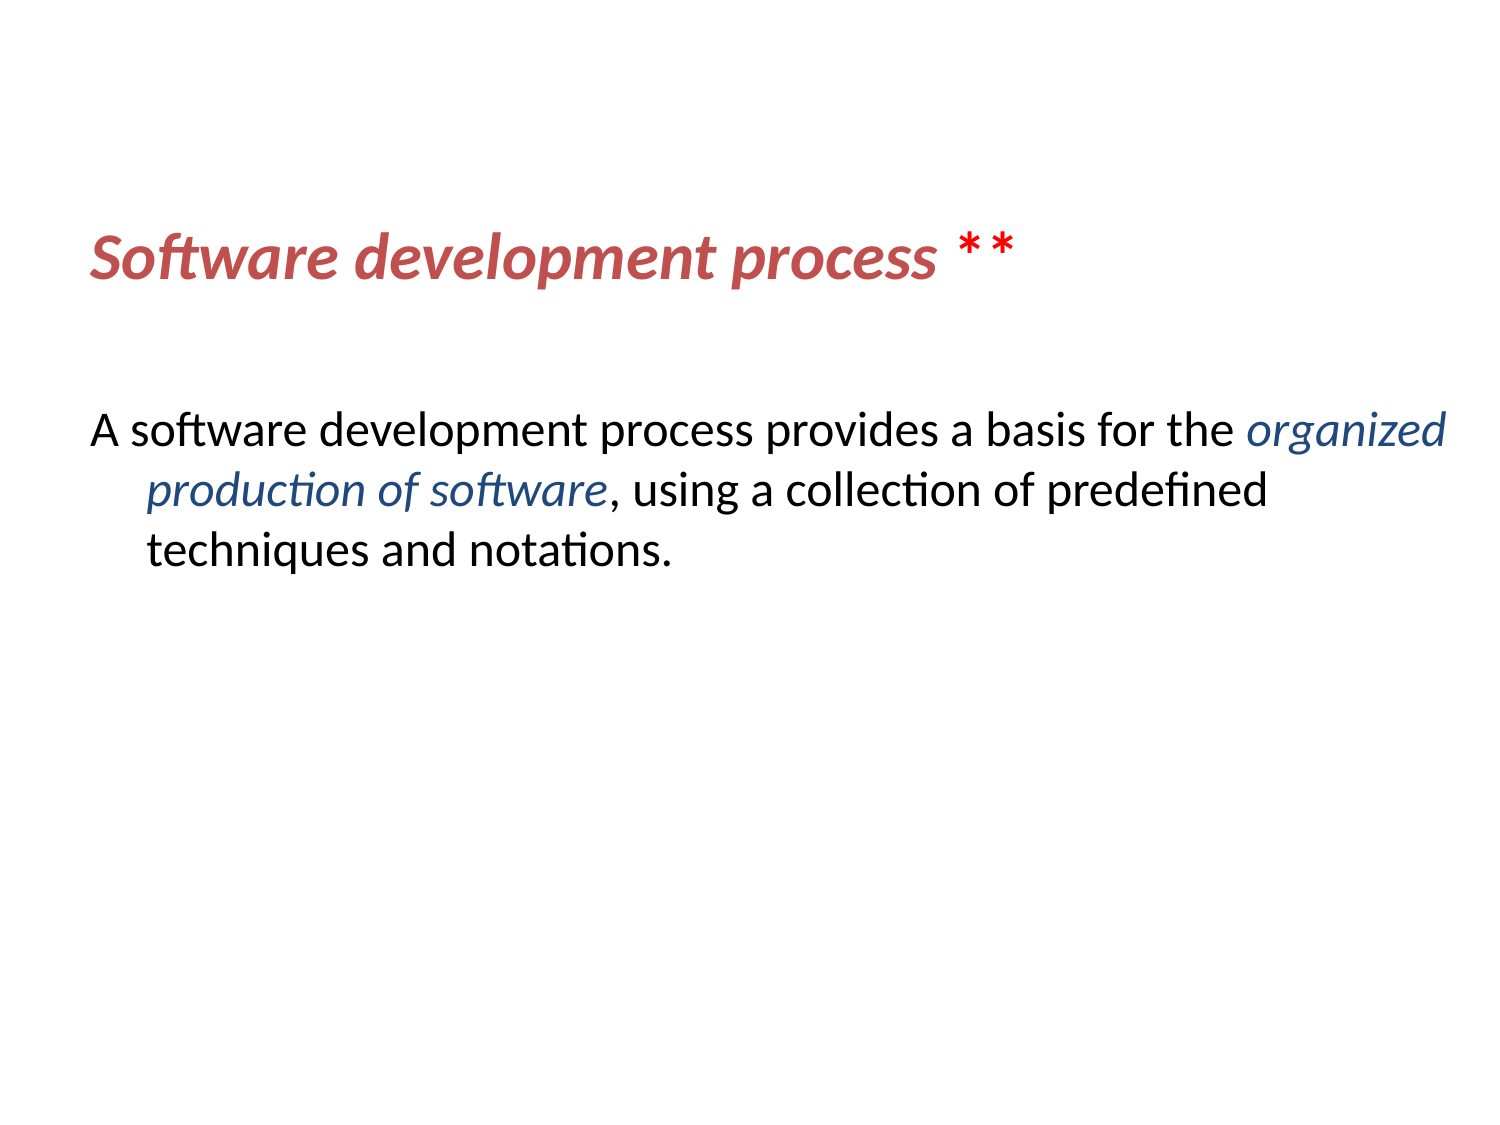

Software development process **

A software development process provides a basis for the organized production of software, using a collection of predefined techniques and notations.